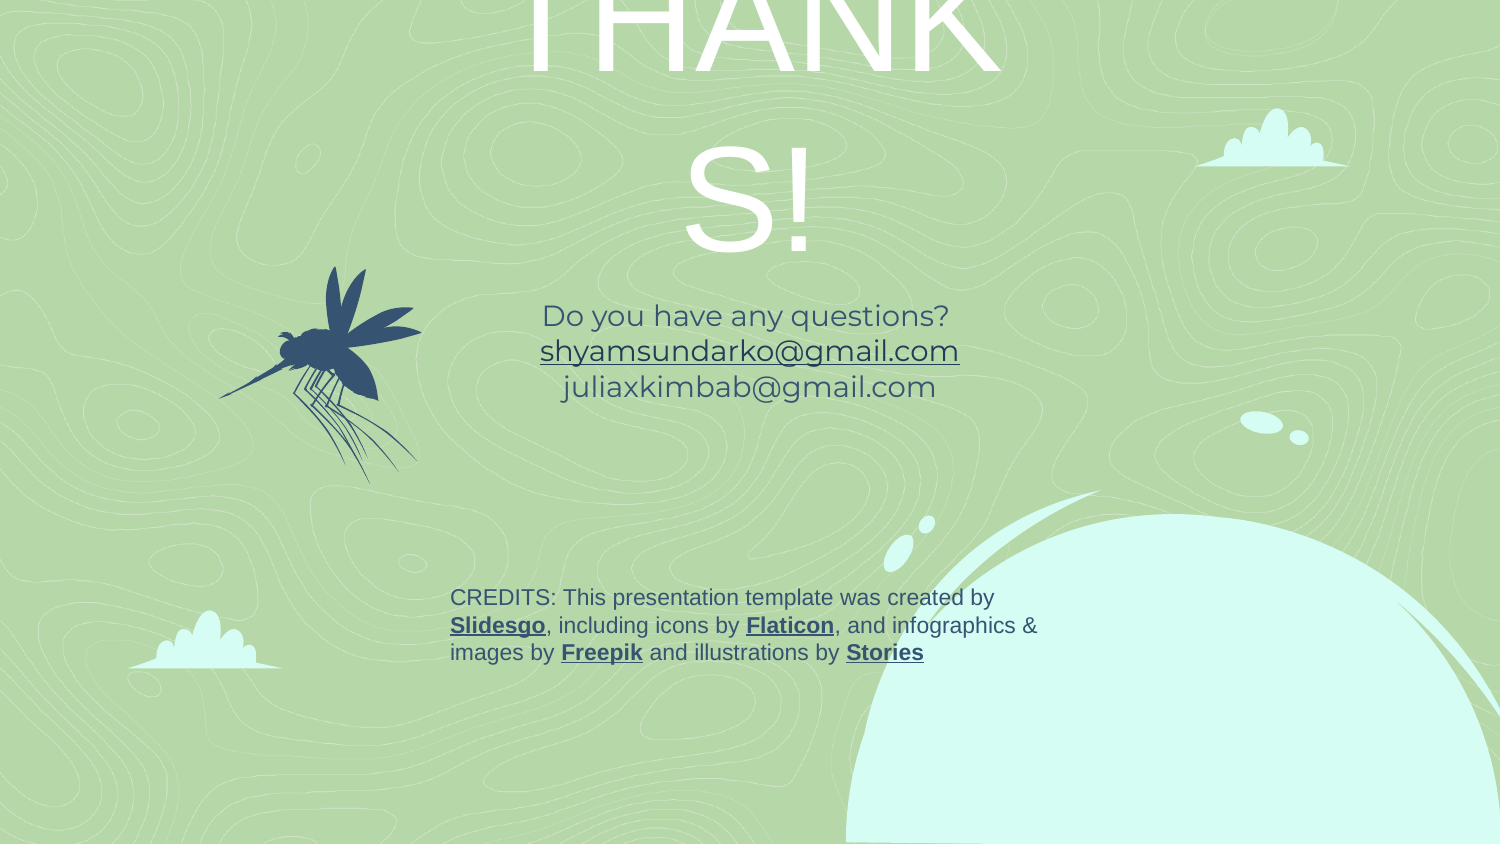

# THANKS!

Do you have any questions? shyamsundarko@gmail.com
juliaxkimbab@gmail.com